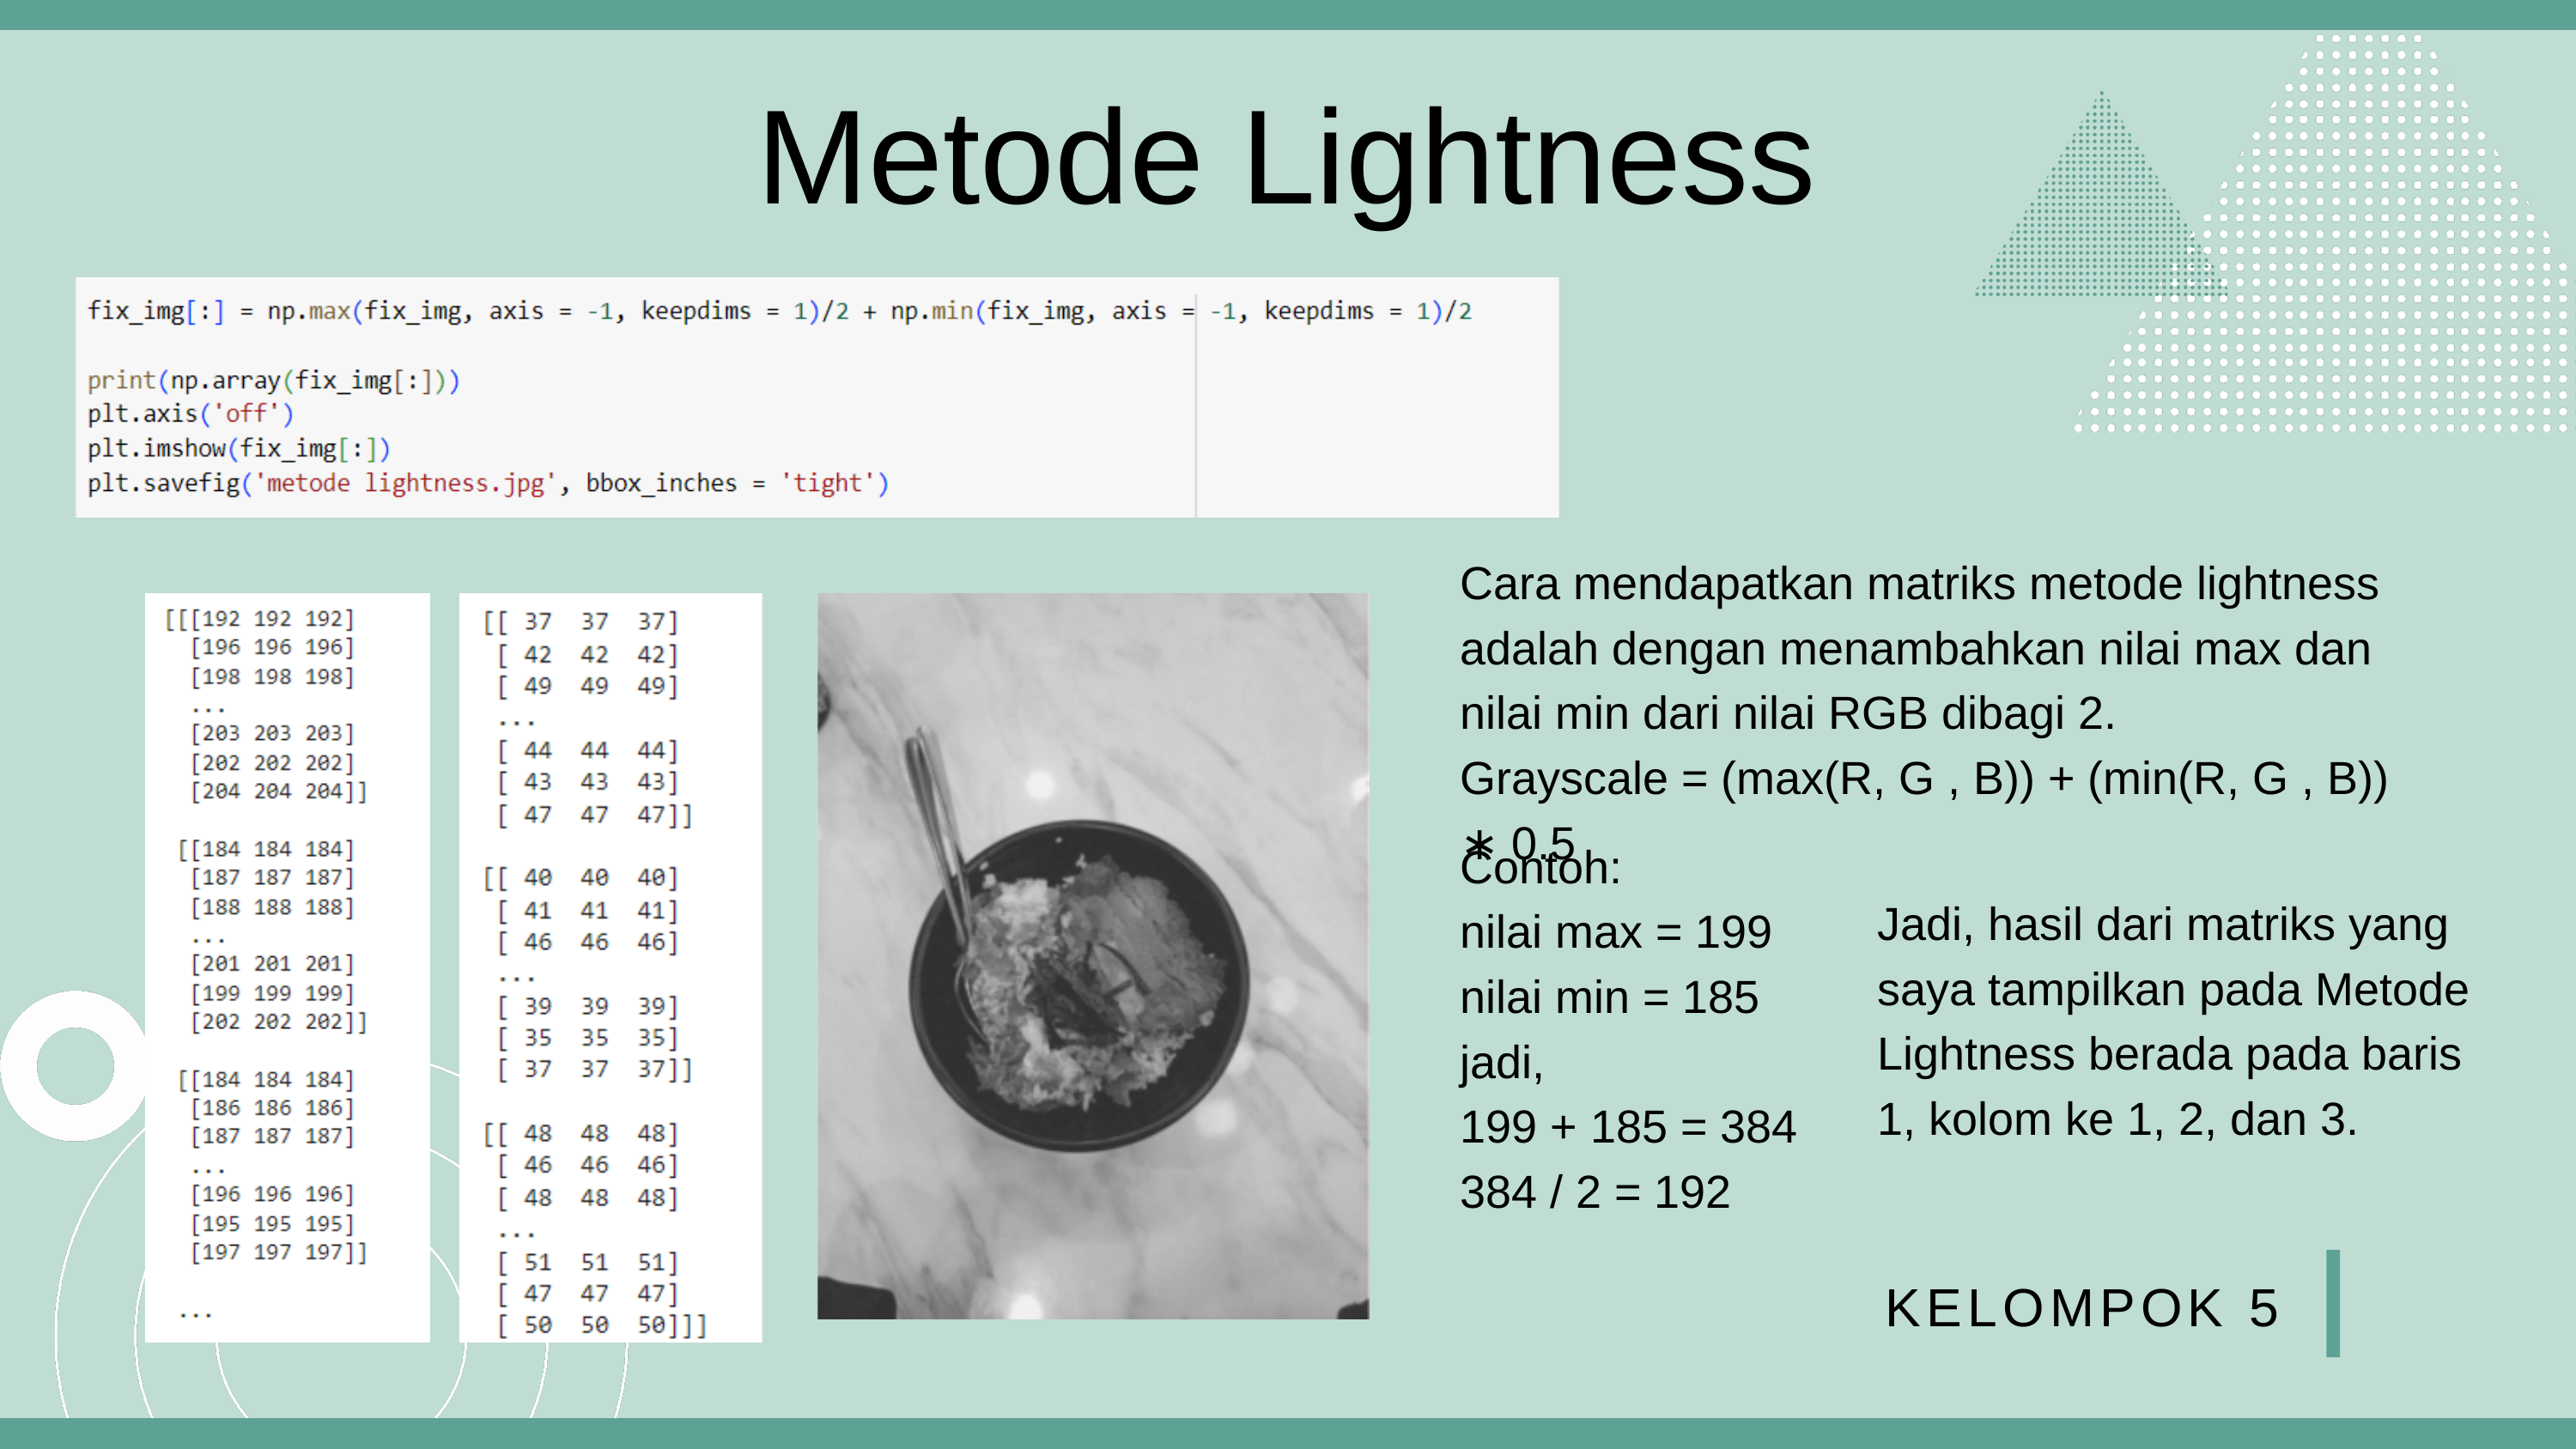

Metode Lightness

Cara mendapatkan matriks metode lightness adalah dengan menambahkan nilai max dan nilai min dari nilai RGB dibagi 2.
Grayscale = (max(R, G , B)) + (min(R, G , B)) ∗ 0.5

Contoh:
nilai max = 199
nilai min = 185
jadi,
199 + 185 = 384
384 / 2 = 192
Jadi, hasil dari matriks yang saya tampilkan pada Metode Lightness berada pada baris 1, kolom ke 1, 2, dan 3.

KELOMPOK 5